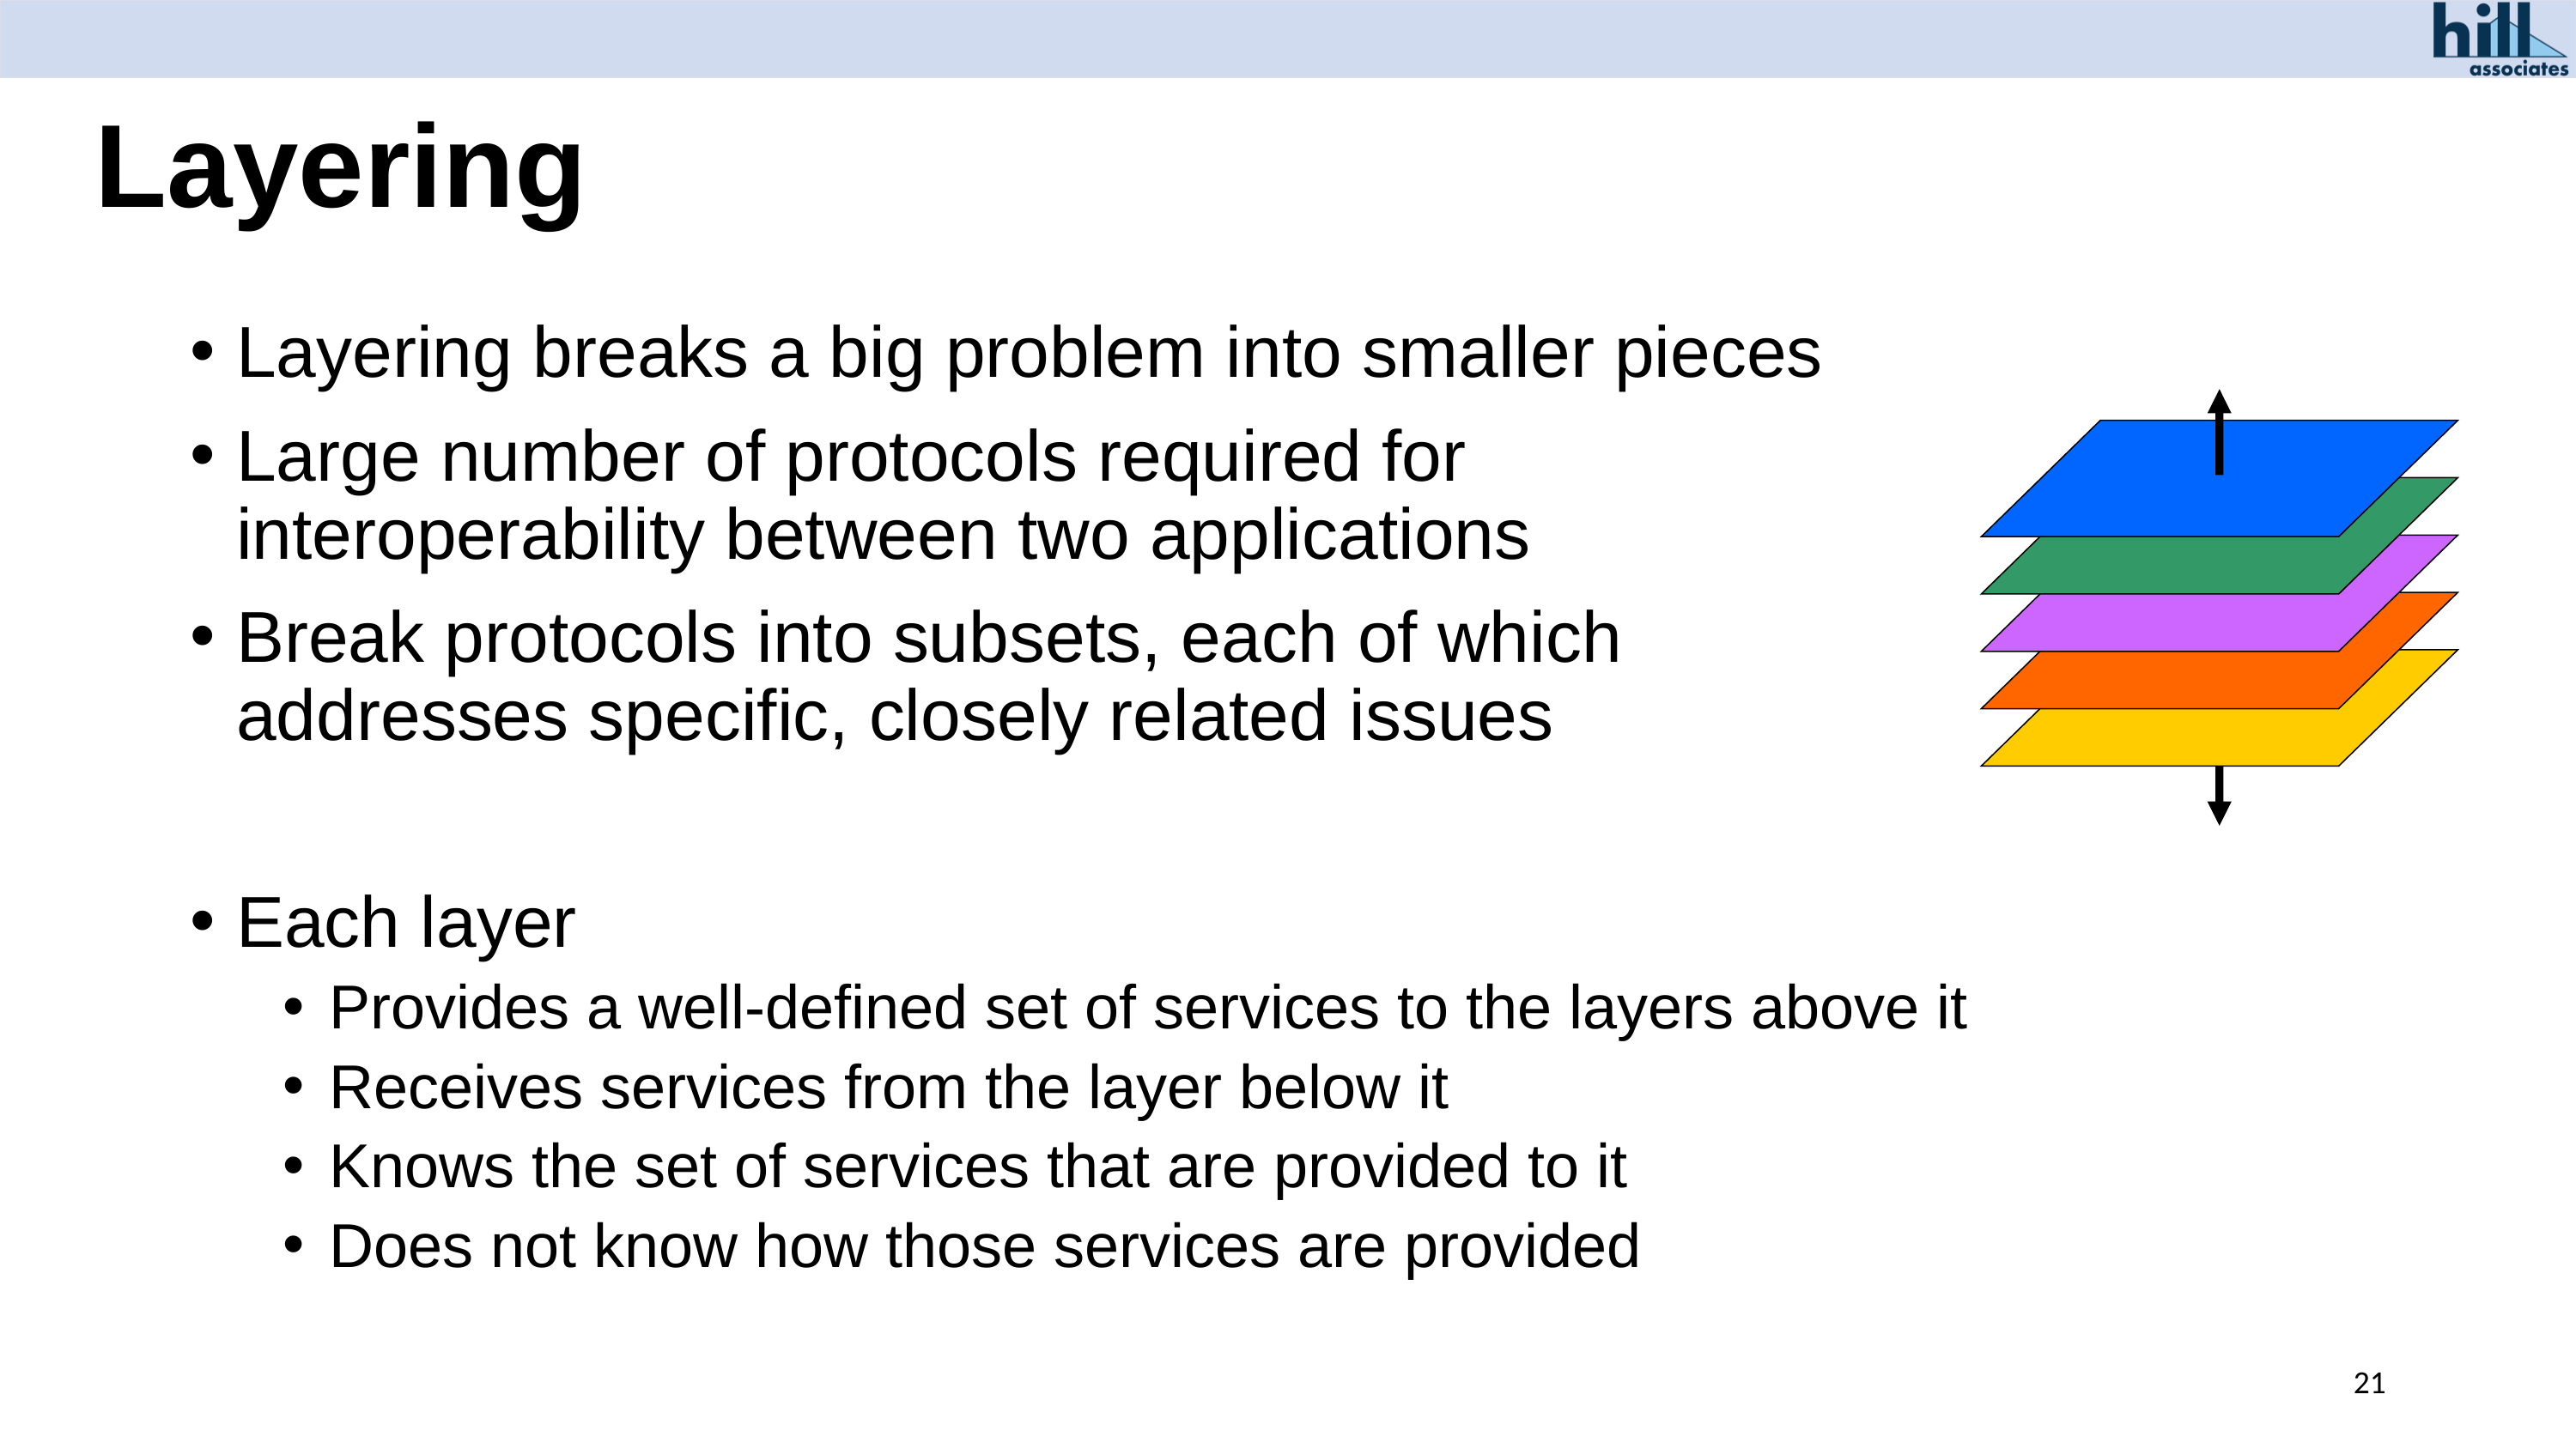

# Layering
Layering breaks a big problem into smaller pieces
Large number of protocols required for
interoperability between two applications
Break protocols into subsets, each of which
addresses specific, closely related issues

Each layer
Provides a well-defined set of services to the layers above it
Receives services from the layer below it
Knows the set of services that are provided to it
Does not know how those services are provided

21